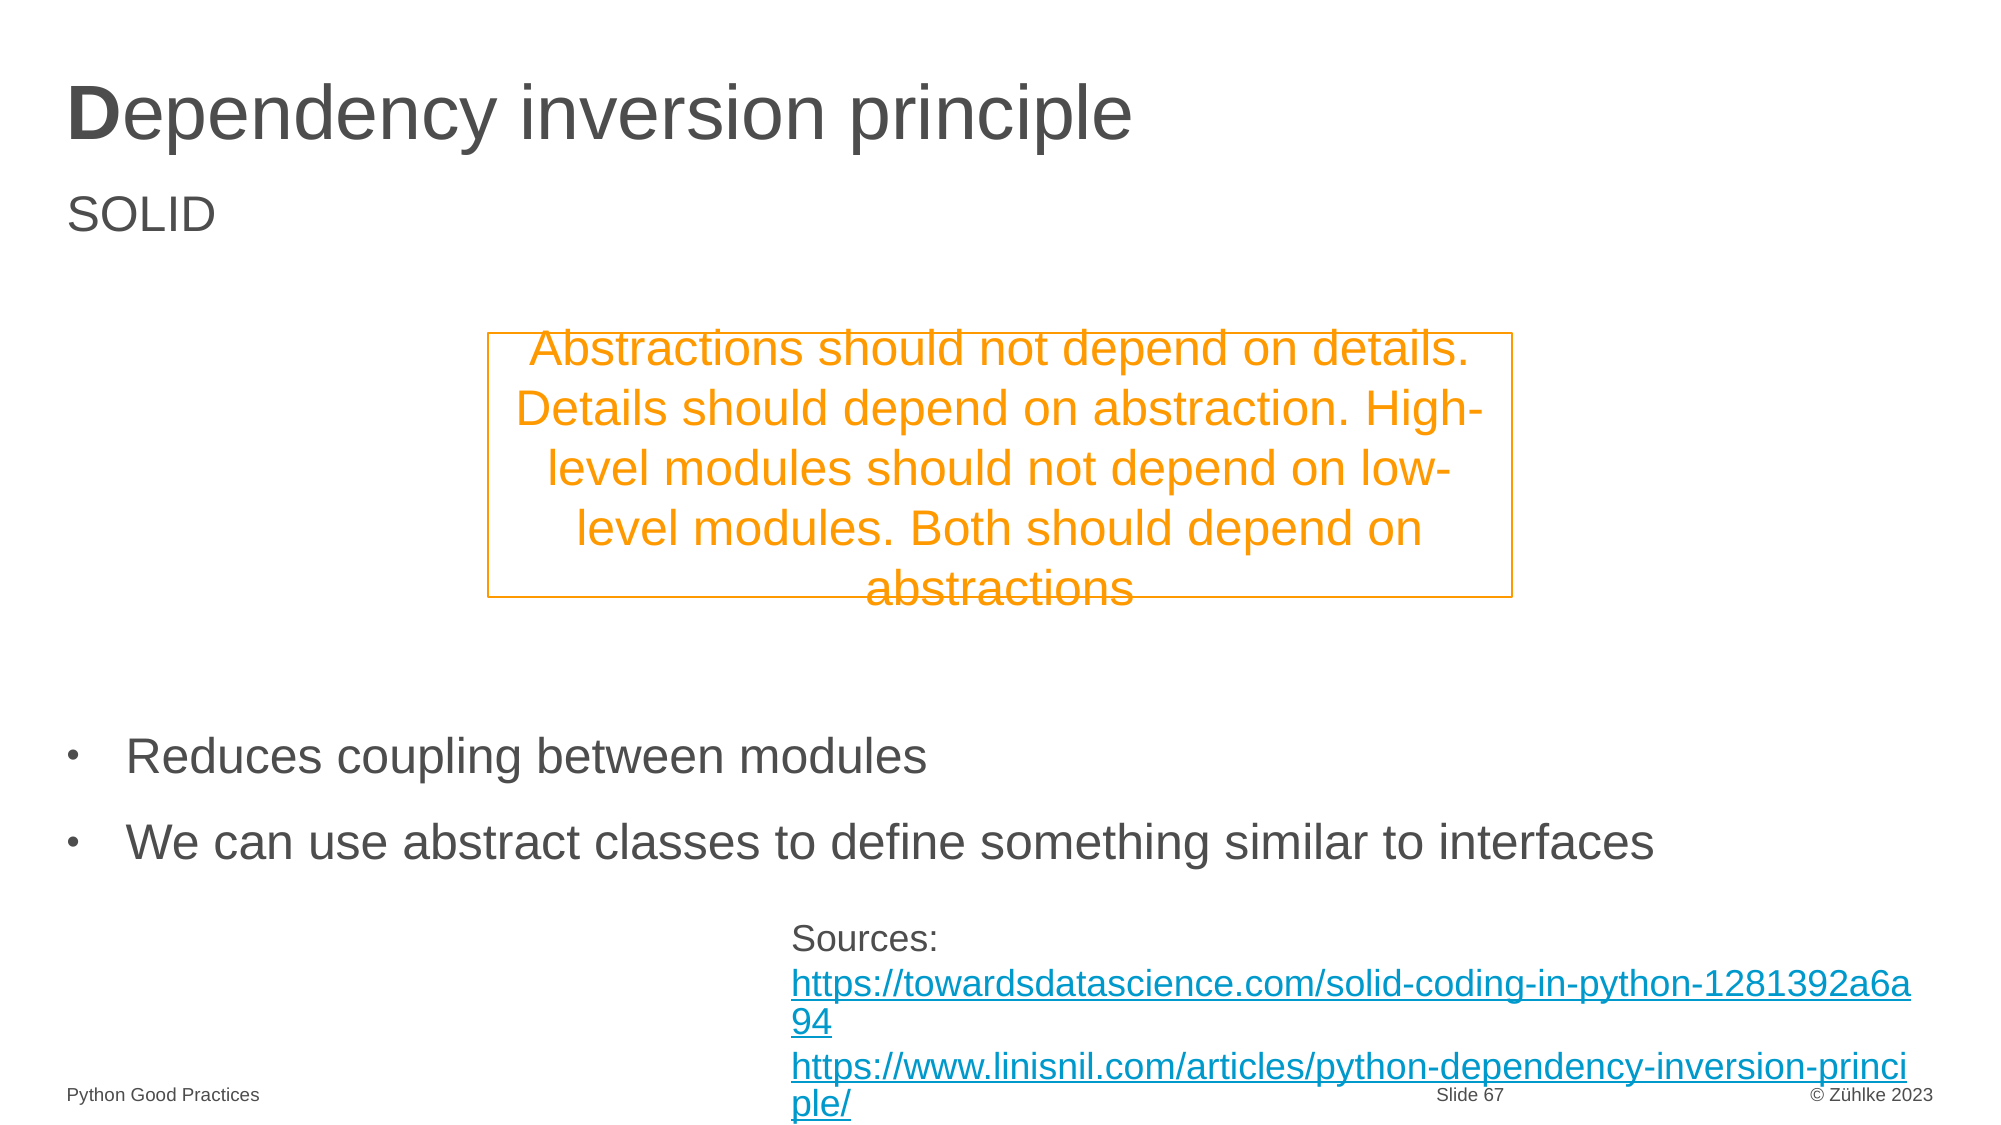

# Dependency inversion principle
SOLID

Reduces coupling between modules
We can use abstract classes to define something similar to interfaces
Abstractions should not depend on details. Details should depend on abstraction. High-level modules should not depend on low-level modules. Both should depend on abstractions
Sources:
https://towardsdatascience.com/solid-coding-in-python-1281392a6a94
https://www.linisnil.com/articles/python-dependency-inversion-principle/